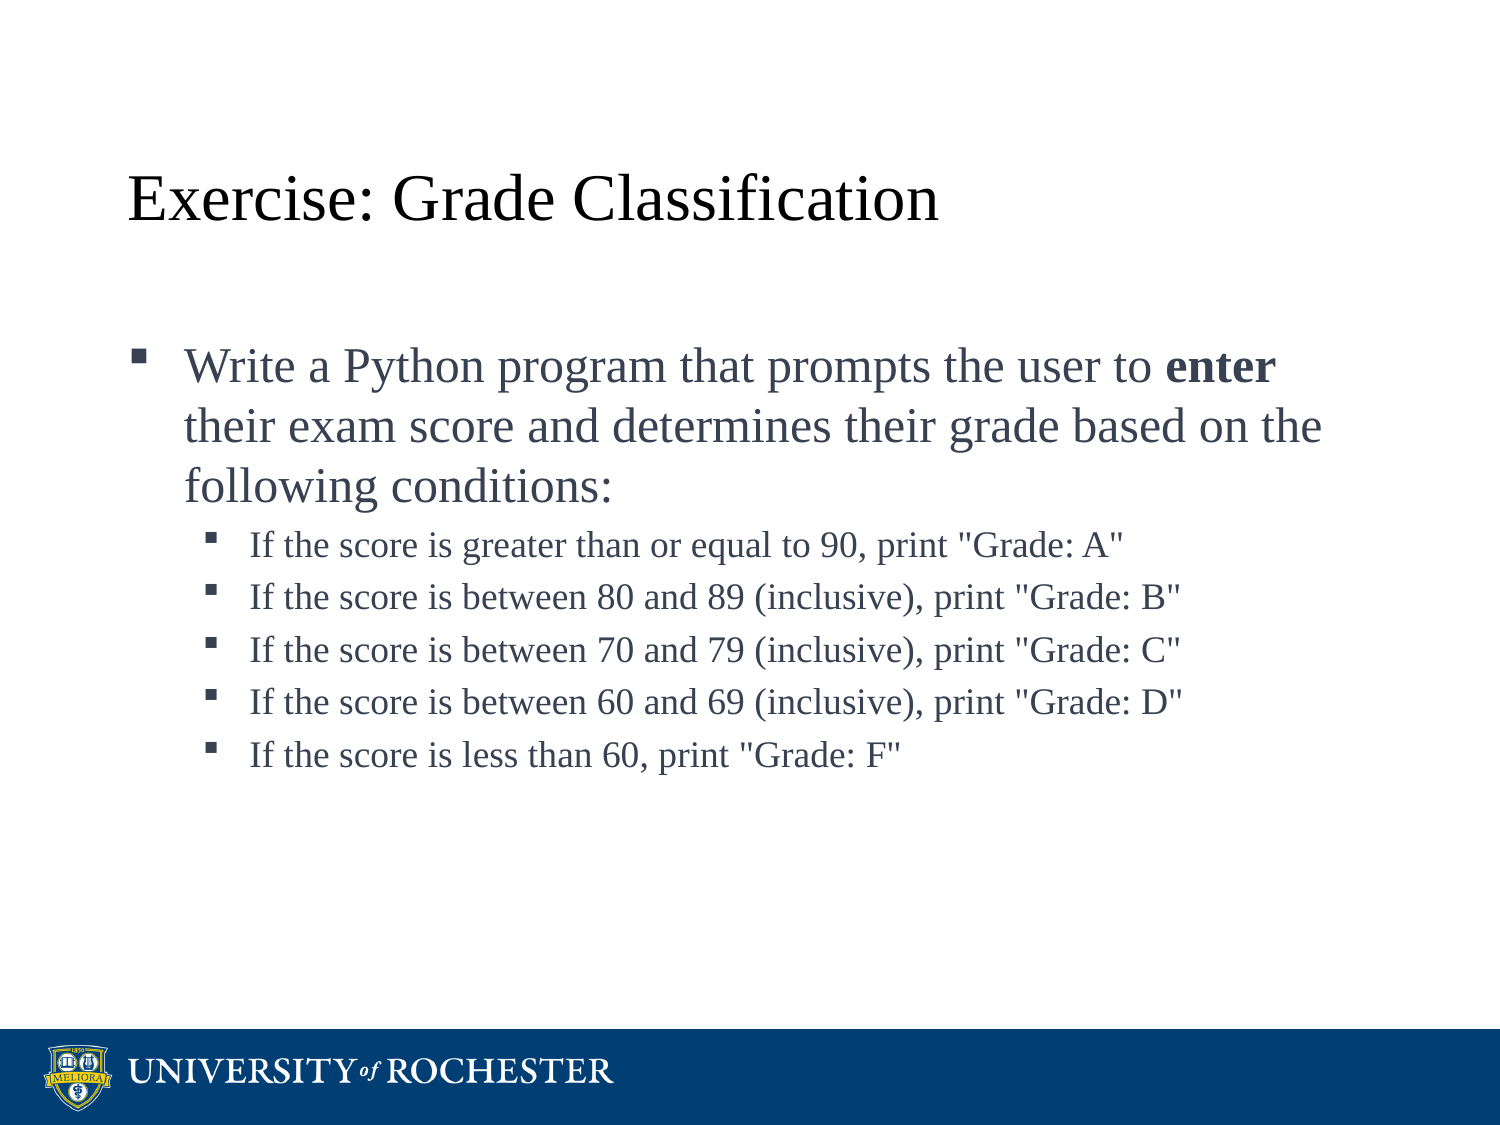

# Exercise: Grade Classification
Write a Python program that prompts the user to enter their exam score and determines their grade based on the following conditions:
If the score is greater than or equal to 90, print "Grade: A"
If the score is between 80 and 89 (inclusive), print "Grade: B"
If the score is between 70 and 79 (inclusive), print "Grade: C"
If the score is between 60 and 69 (inclusive), print "Grade: D"
If the score is less than 60, print "Grade: F"